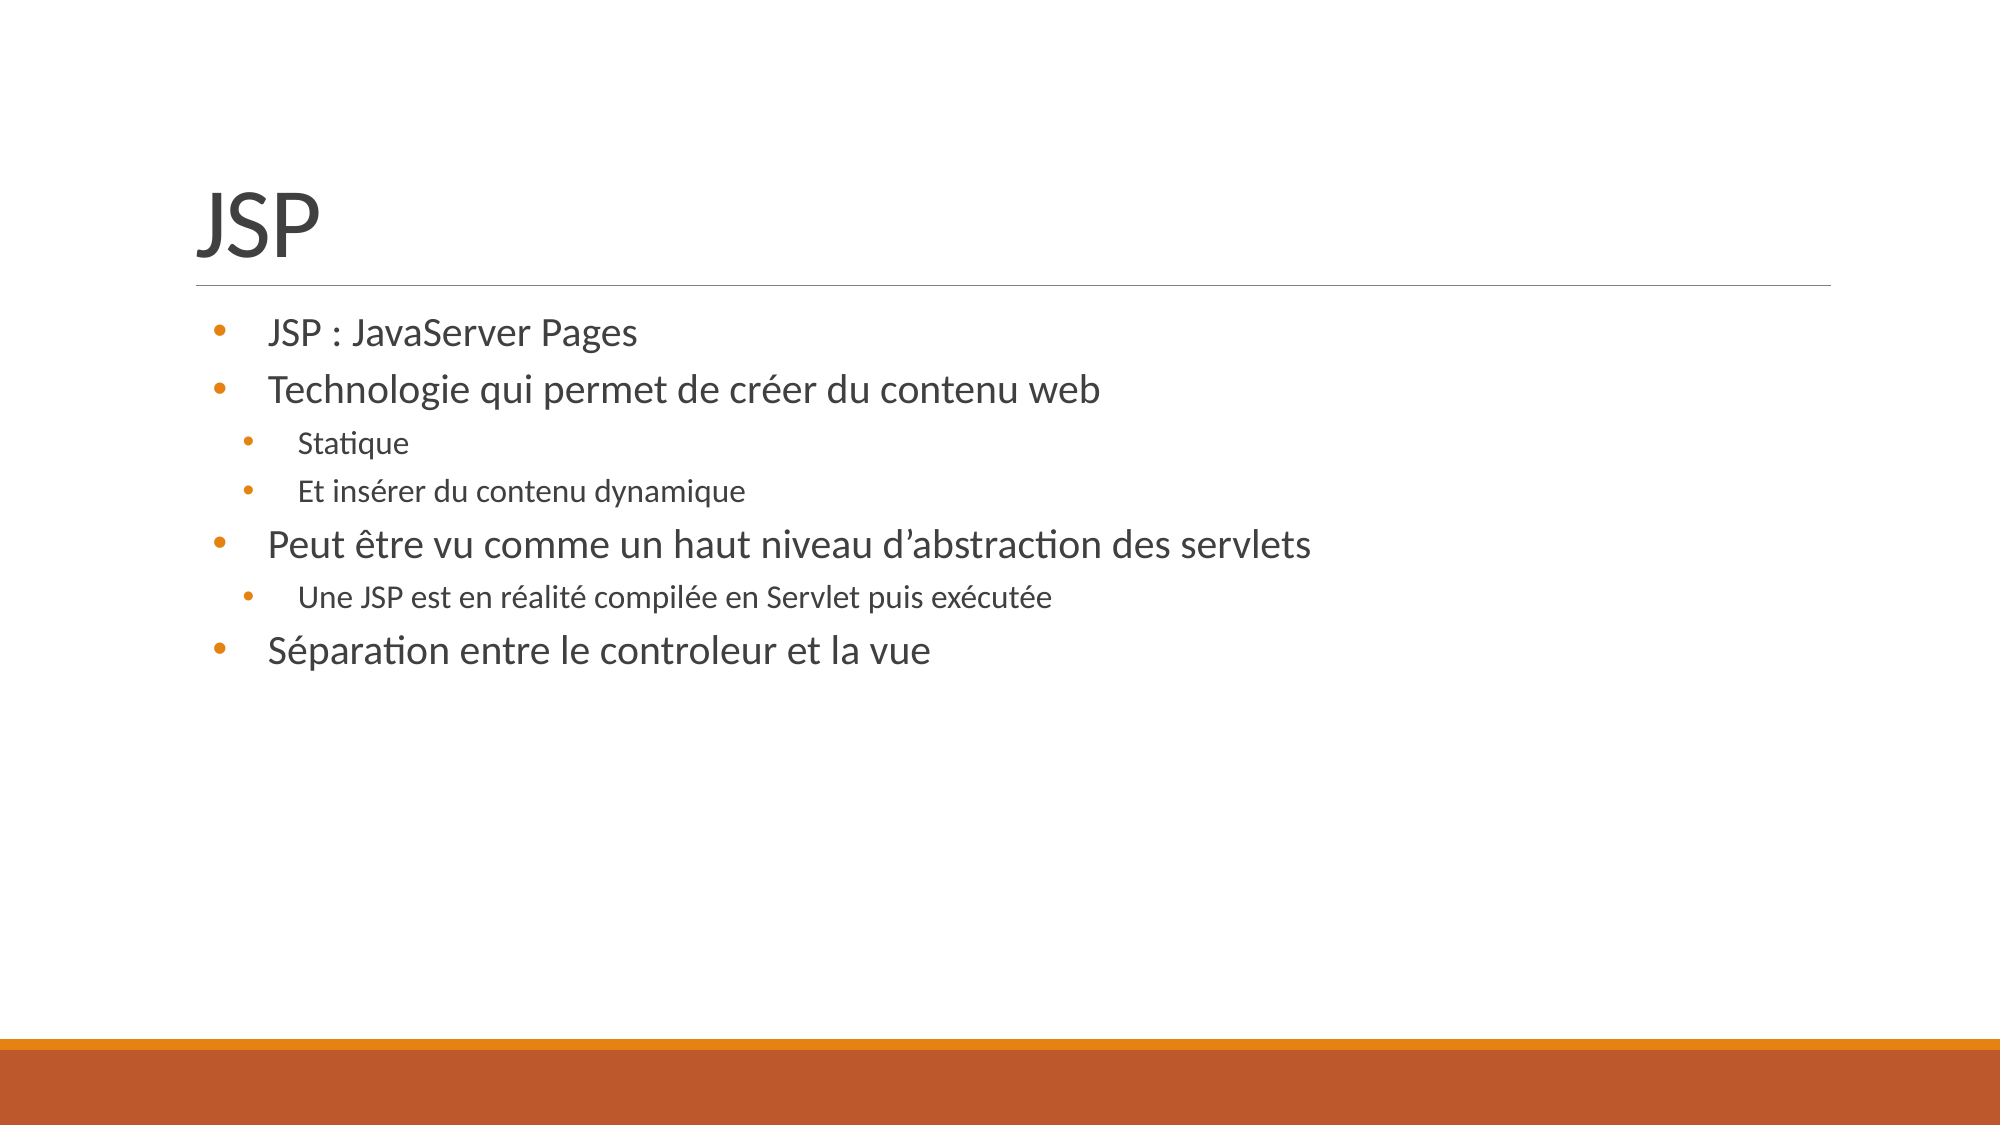

# JSP
JSP : JavaServer Pages
Technologie qui permet de créer du contenu web
Statique
Et insérer du contenu dynamique
Peut être vu comme un haut niveau d’abstraction des servlets
Une JSP est en réalité compilée en Servlet puis exécutée
Séparation entre le controleur et la vue